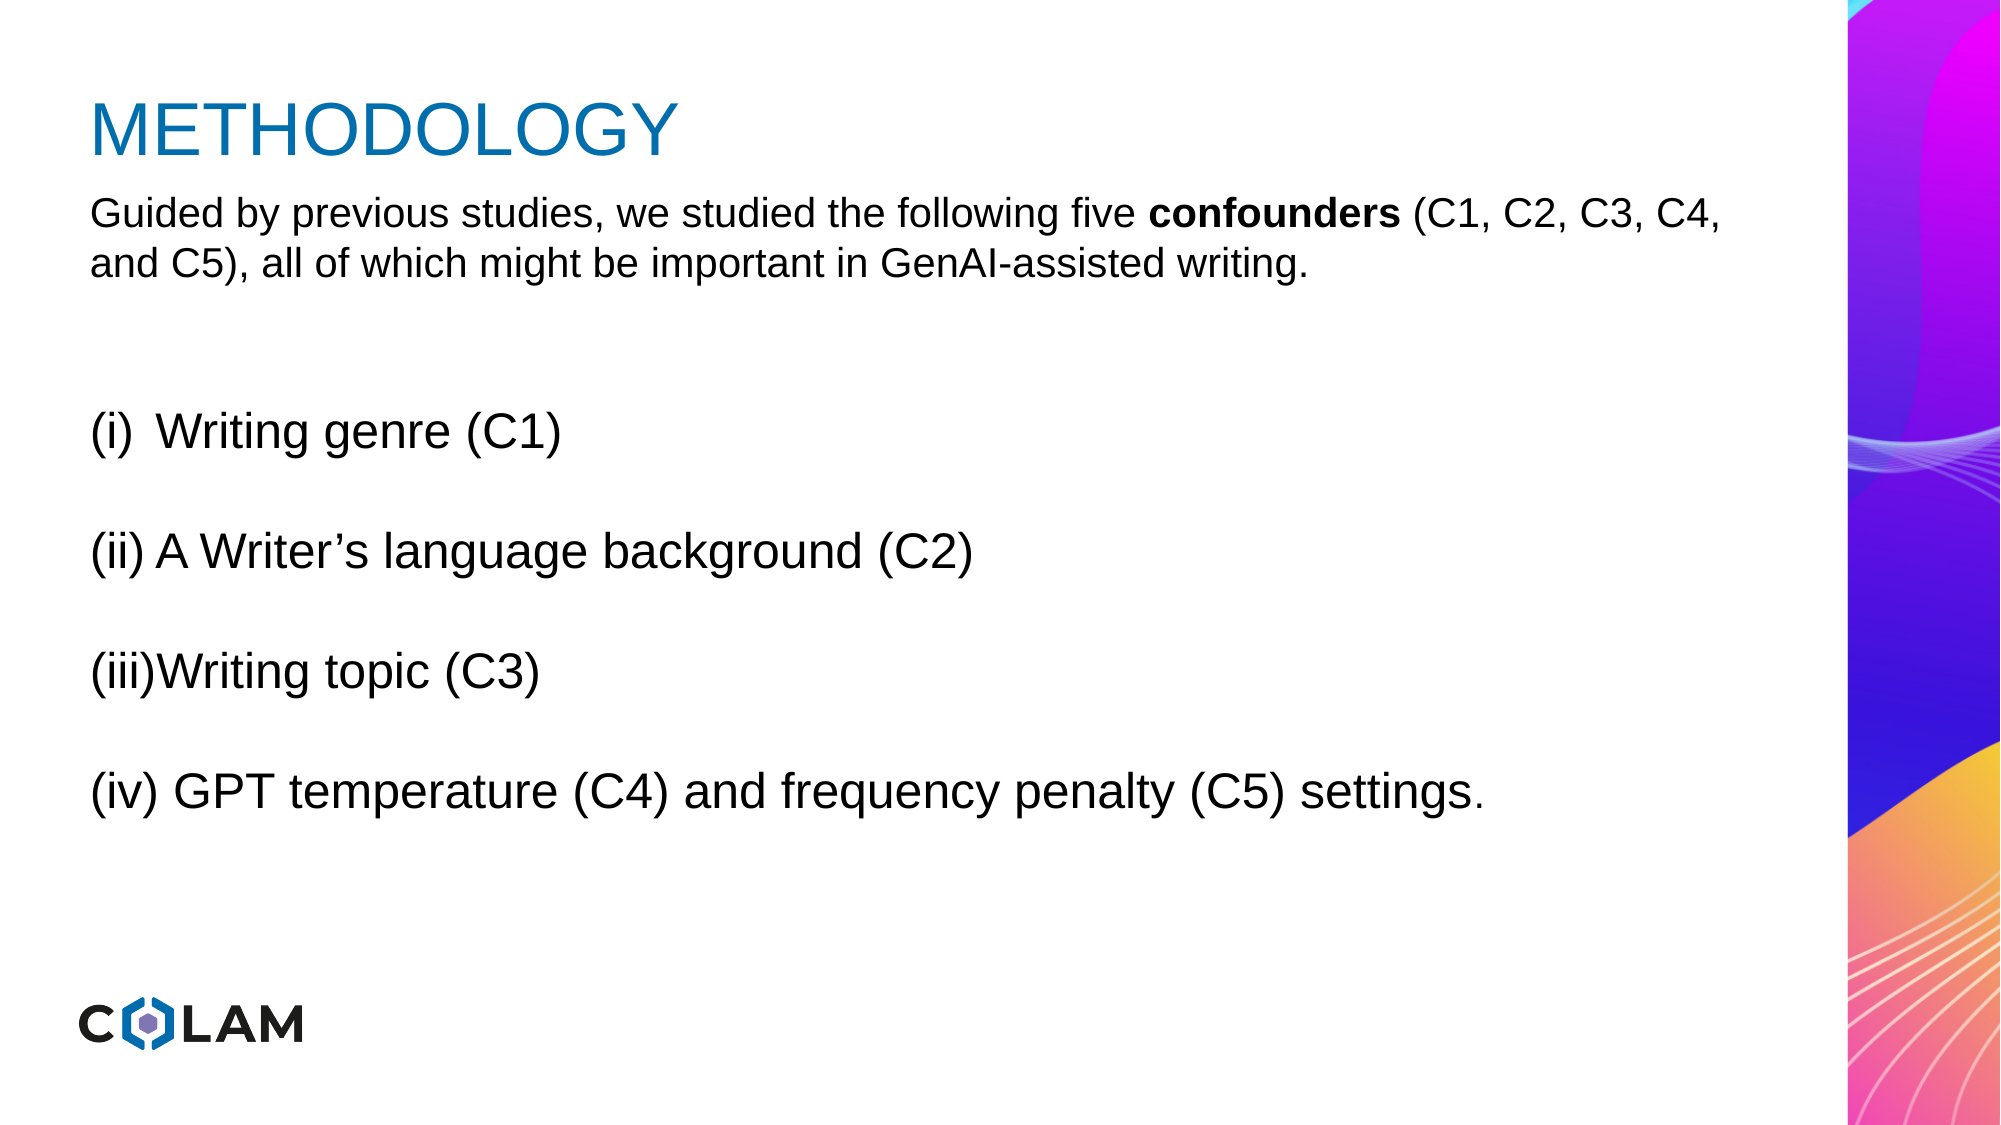

METHODOLOGY
Guided by previous studies, we studied the following five confounders (C1, C2, C3, C4, and C5), all of which might be important in GenAI-assisted writing.
Writing genre (C1)

A Writer’s language background (C2)

Writing topic (C3)

 GPT temperature (C4) and frequency penalty (C5) settings.